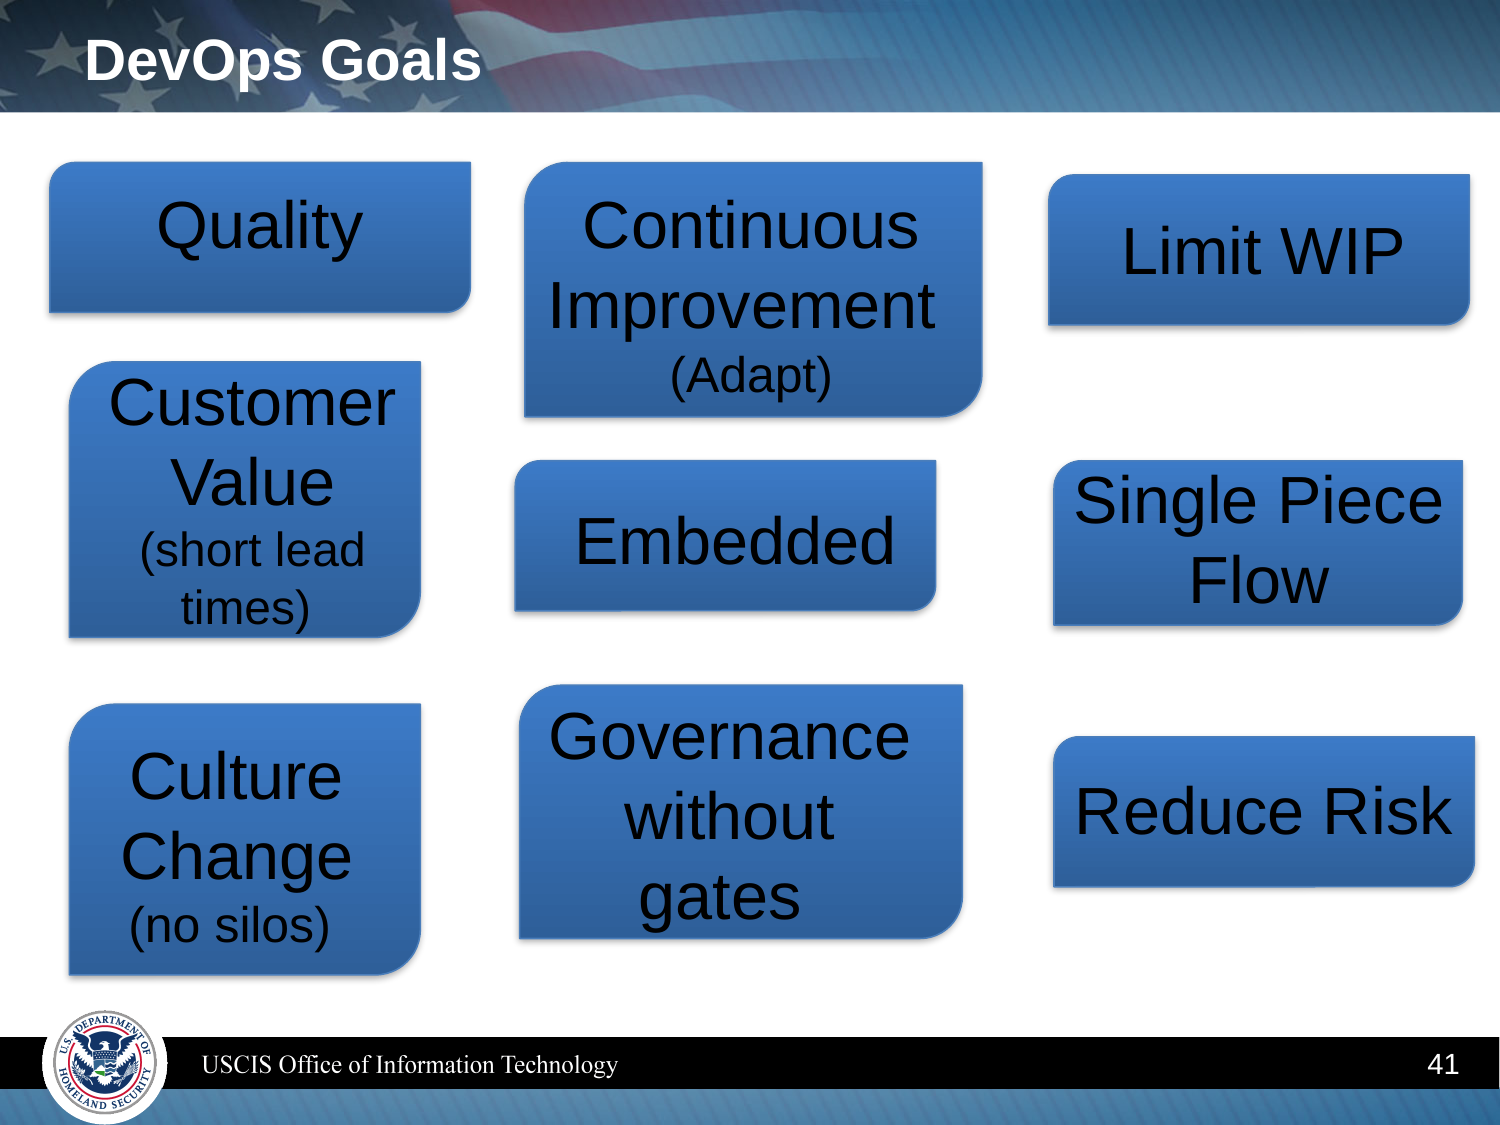

# DevOps Goals

Quality
Continuous Improvement
(Adapt)

Limit WIP
Customer
Value
(short lead times)

Single Piece Flow

Embedded

Governance without gates

Culture Change (no silos)

Reduce Risk
41